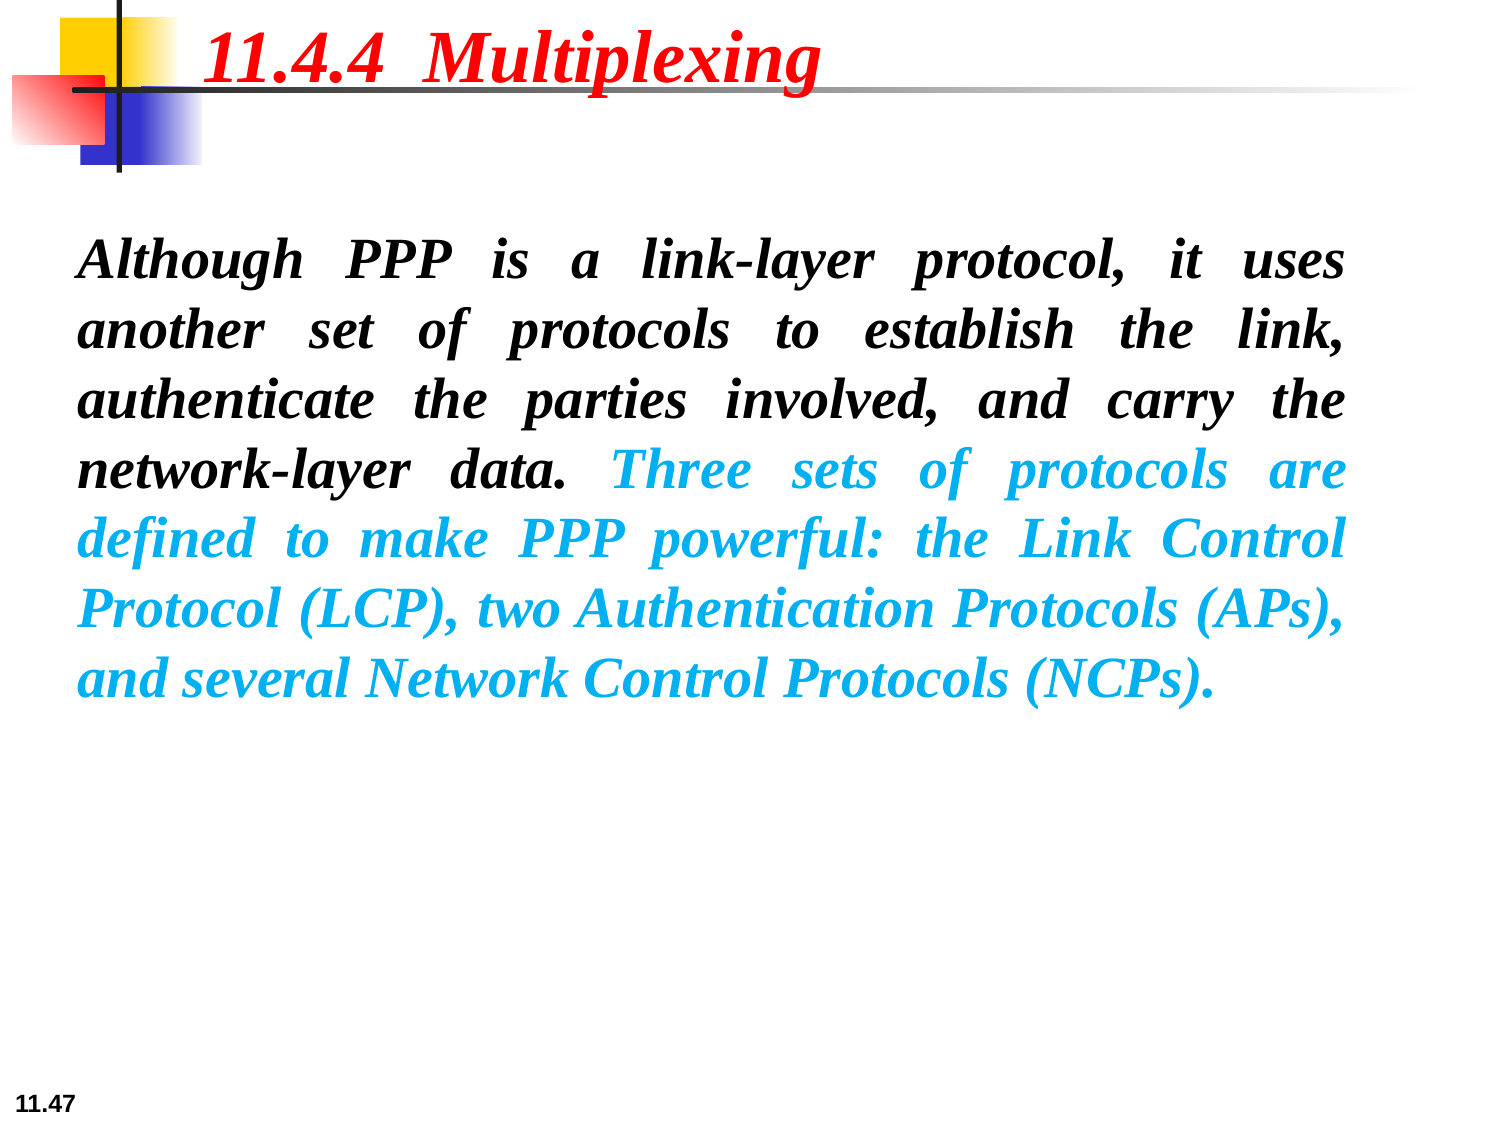

11.4.4  Multiplexing

Although PPP is a link-layer protocol, it uses another set of protocols to establish the link, authenticate the parties involved, and carry the network-layer data. Three sets of protocols are defined to make PPP powerful: the Link Control Protocol (LCP), two Authentication Protocols (APs), and several Network Control Protocols (NCPs).
11.47